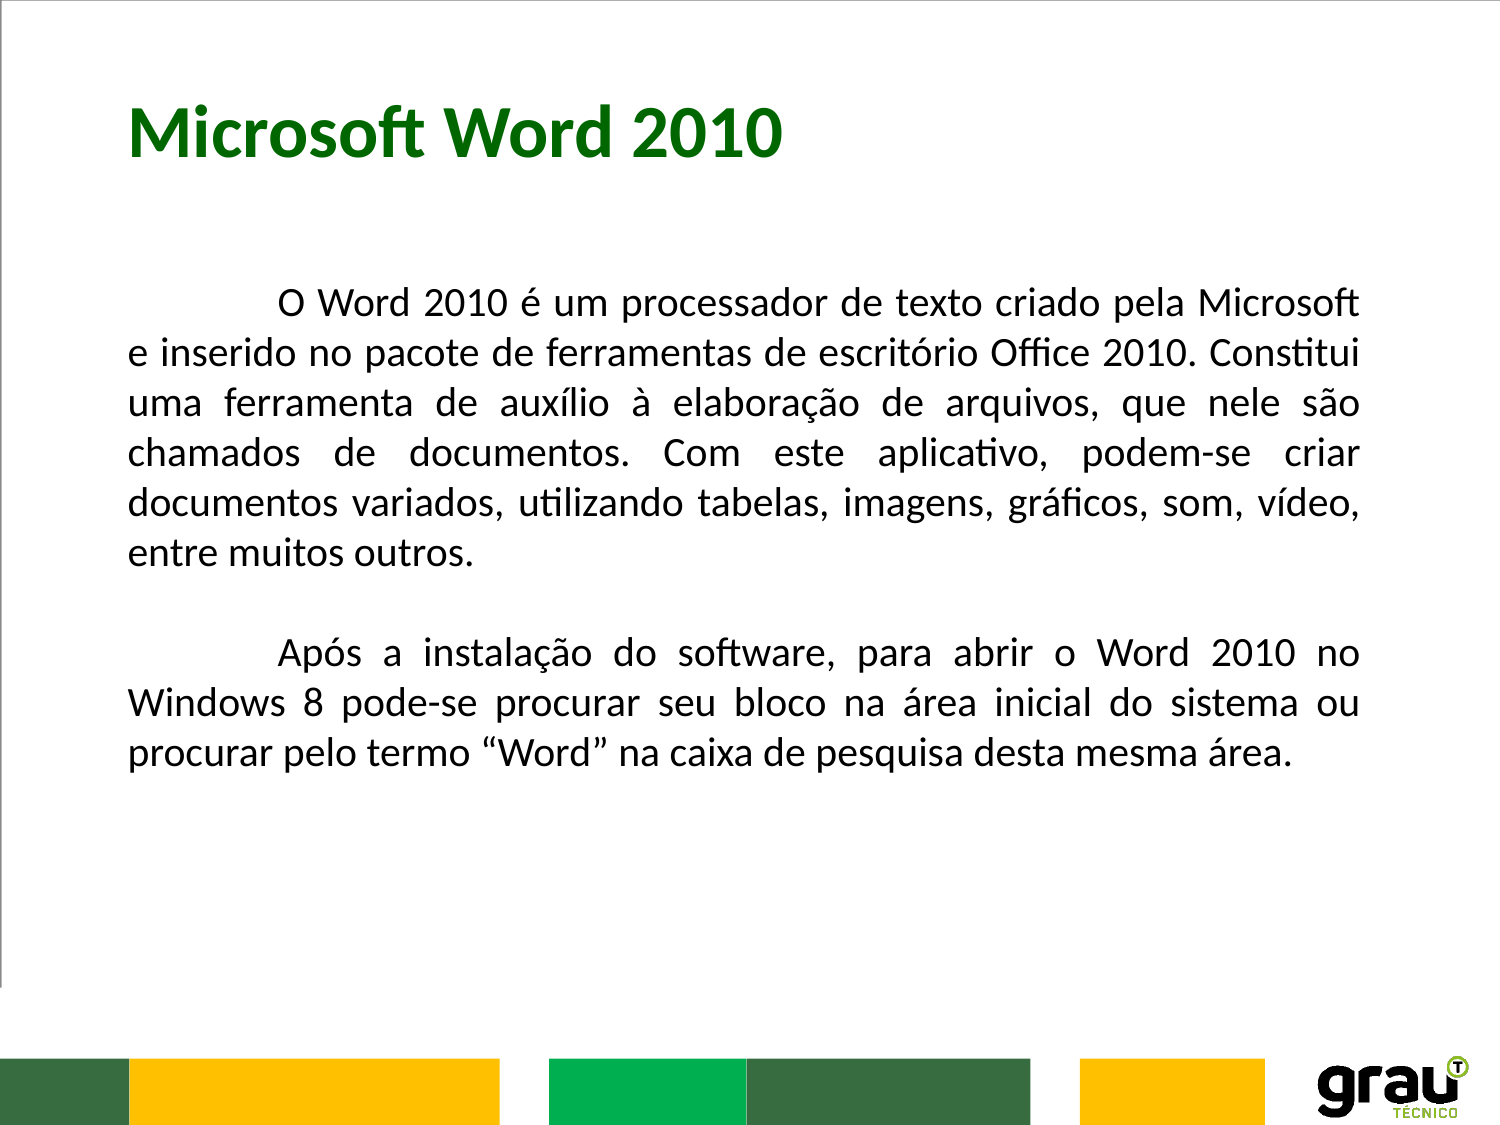

Microsoft Word 2010
	O Word 2010 é um processador de texto criado pela Microsoft e inserido no pacote de ferramentas de escritório Office 2010. Constitui uma ferramenta de auxílio à elaboração de arquivos, que nele são chamados de documentos. Com este aplicativo, podem-se criar documentos variados, utilizando tabelas, imagens, gráficos, som, vídeo, entre muitos outros.

	Após a instalação do software, para abrir o Word 2010 no Windows 8 pode-se procurar seu bloco na área inicial do sistema ou procurar pelo termo “Word” na caixa de pesquisa desta mesma área.